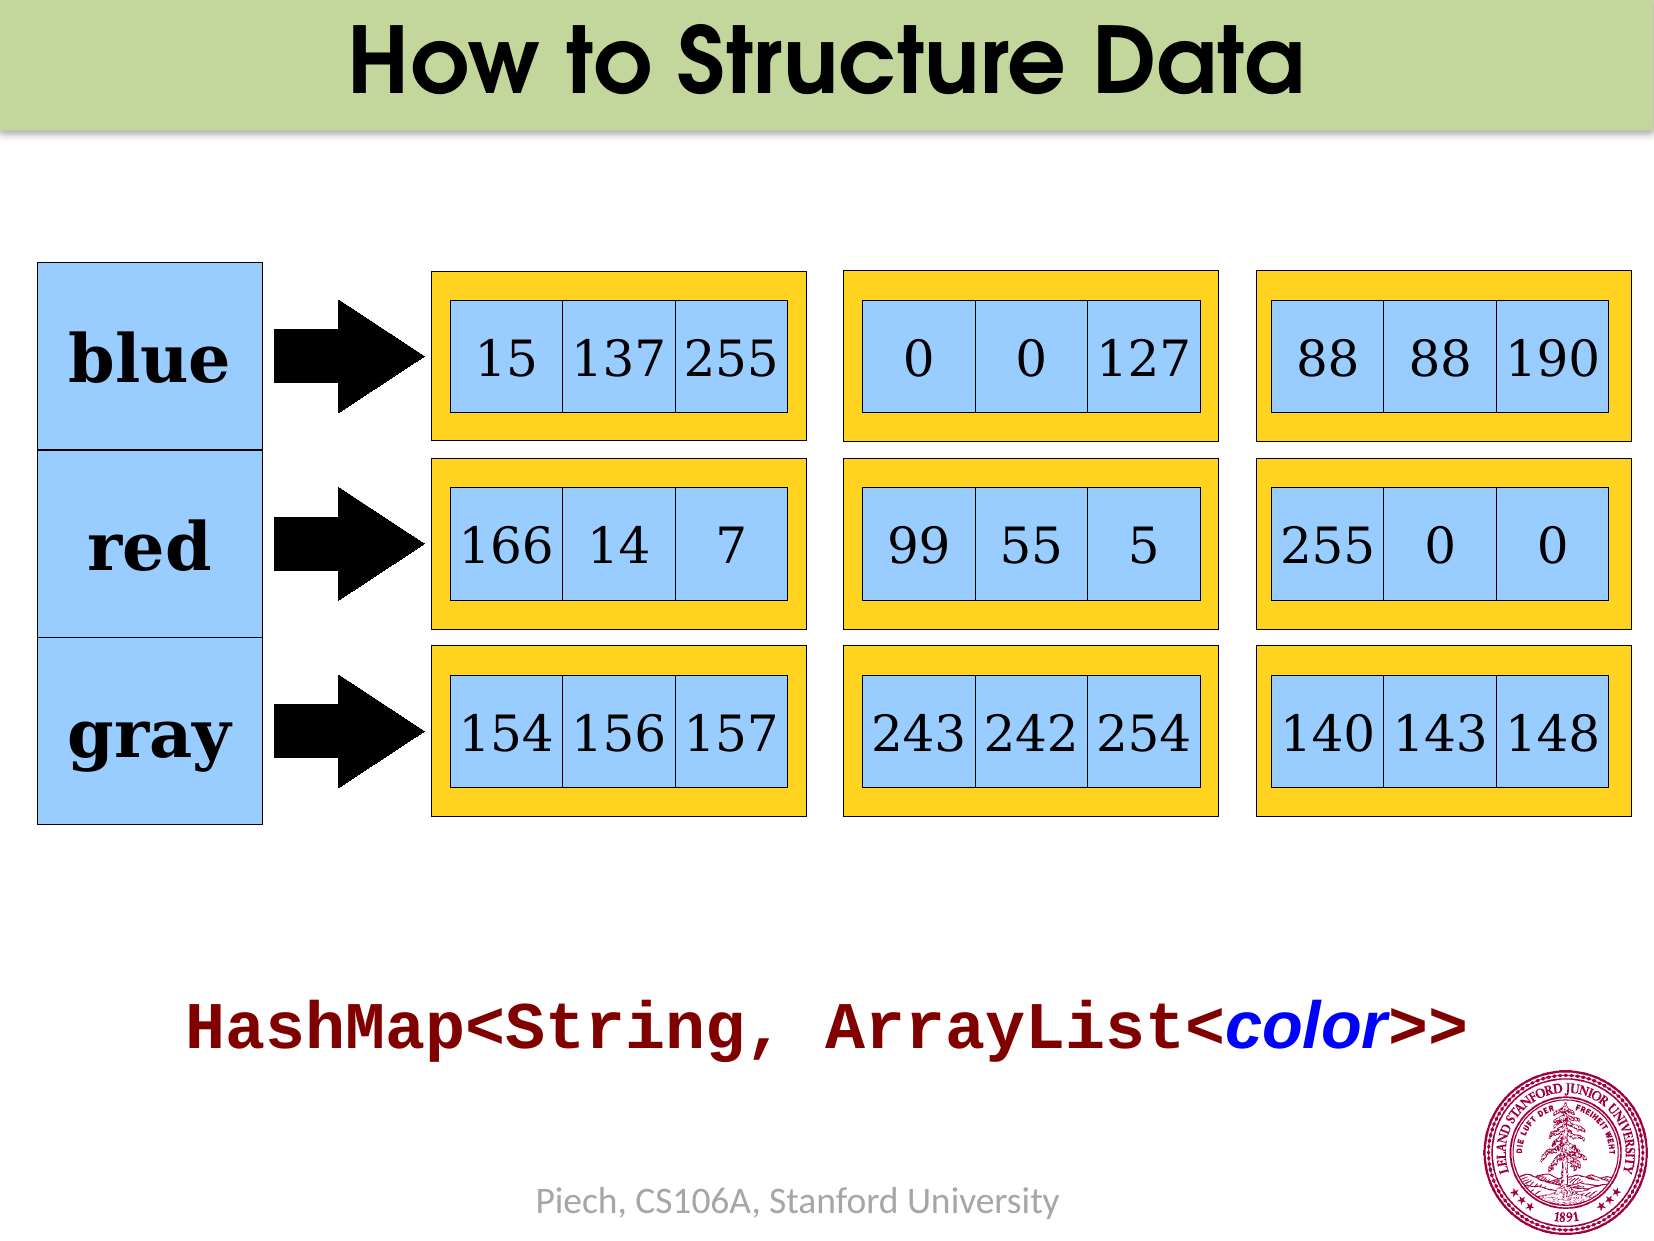

How to Structure Data
blue

15
137
255
0
0
127
88
88
190
red

166
14
7
99
55
5
255
0
0
gray

154
156
157
243
242
254
140
143
148
HashMap<String, ArrayList<color>>